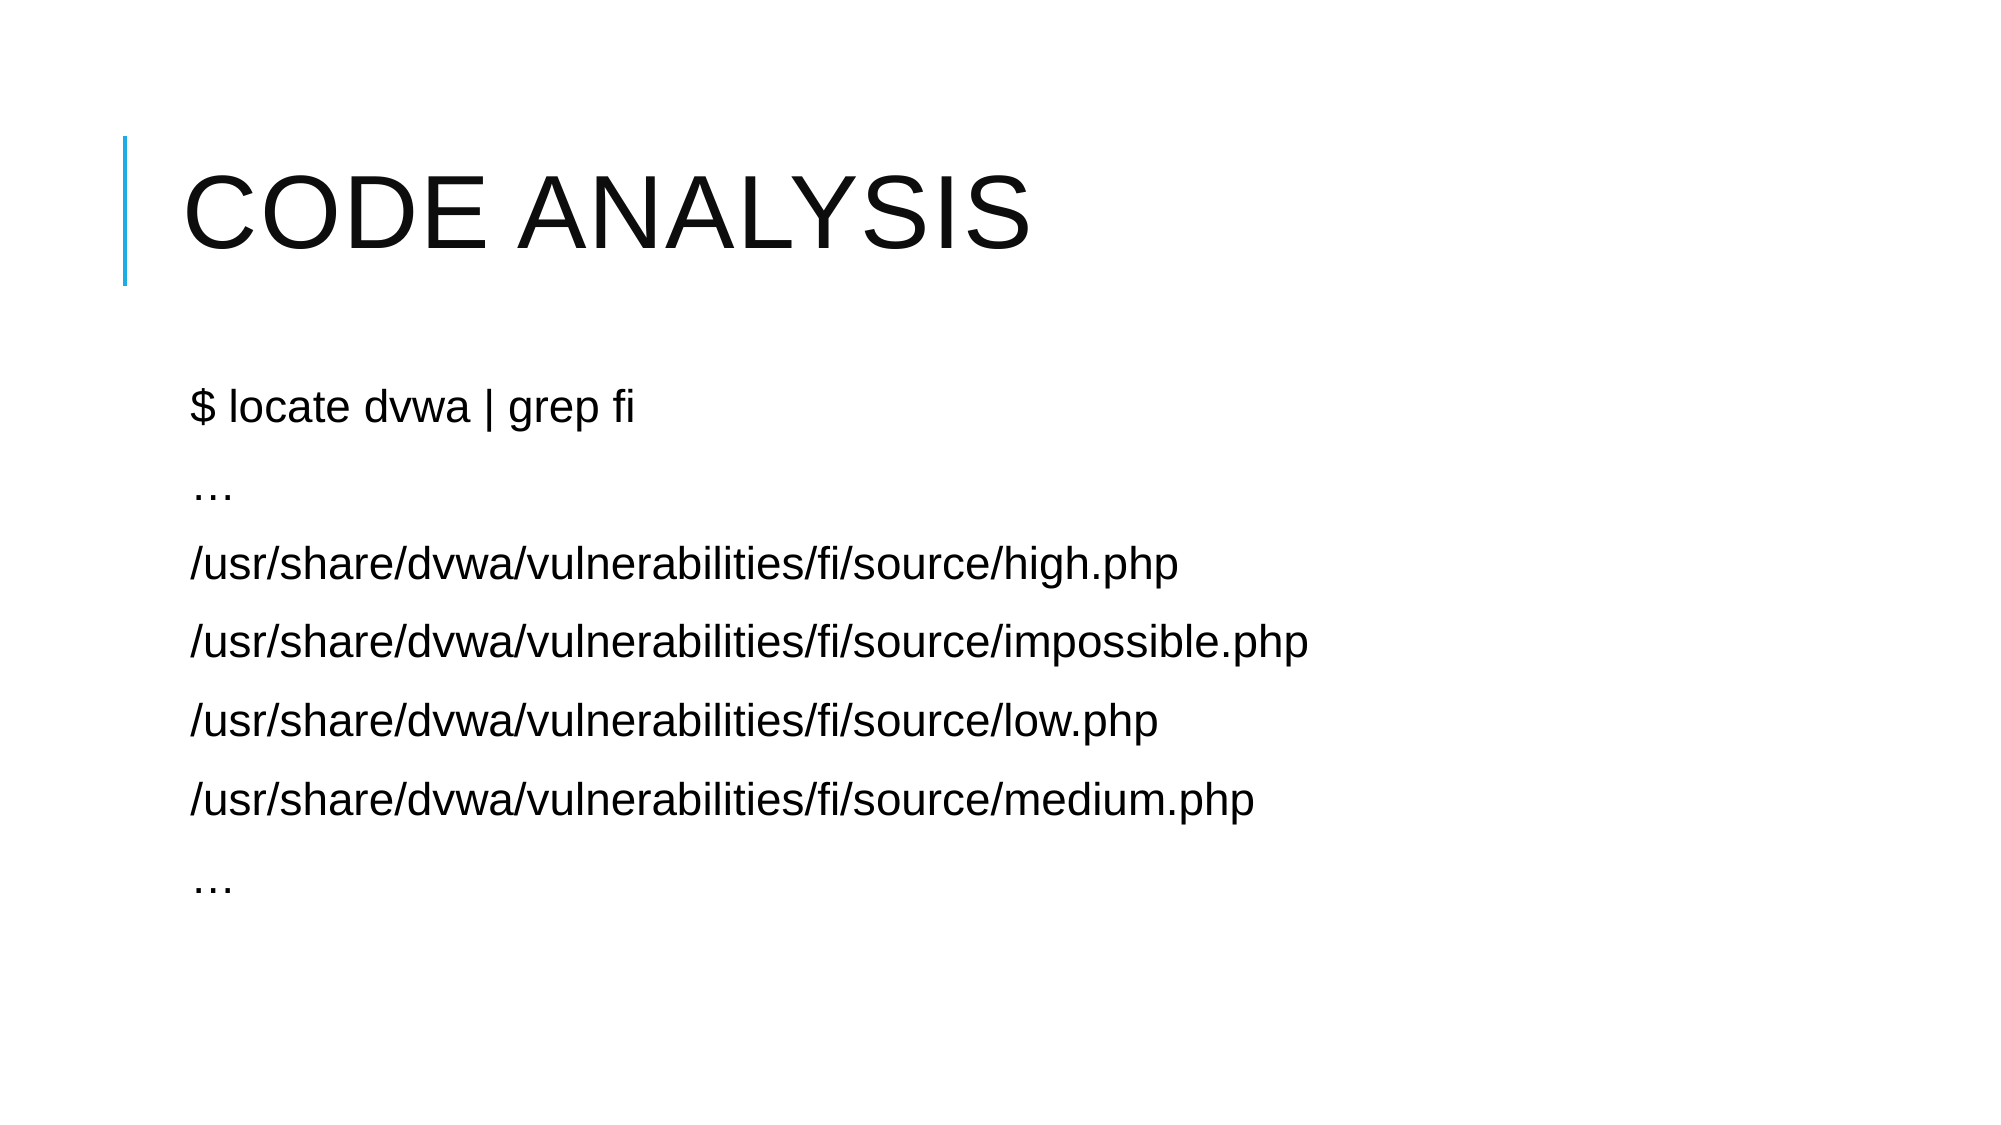

# Code analysis
$ locate dvwa | grep fi
…
/usr/share/dvwa/vulnerabilities/fi/source/high.php
/usr/share/dvwa/vulnerabilities/fi/source/impossible.php
/usr/share/dvwa/vulnerabilities/fi/source/low.php
/usr/share/dvwa/vulnerabilities/fi/source/medium.php
…